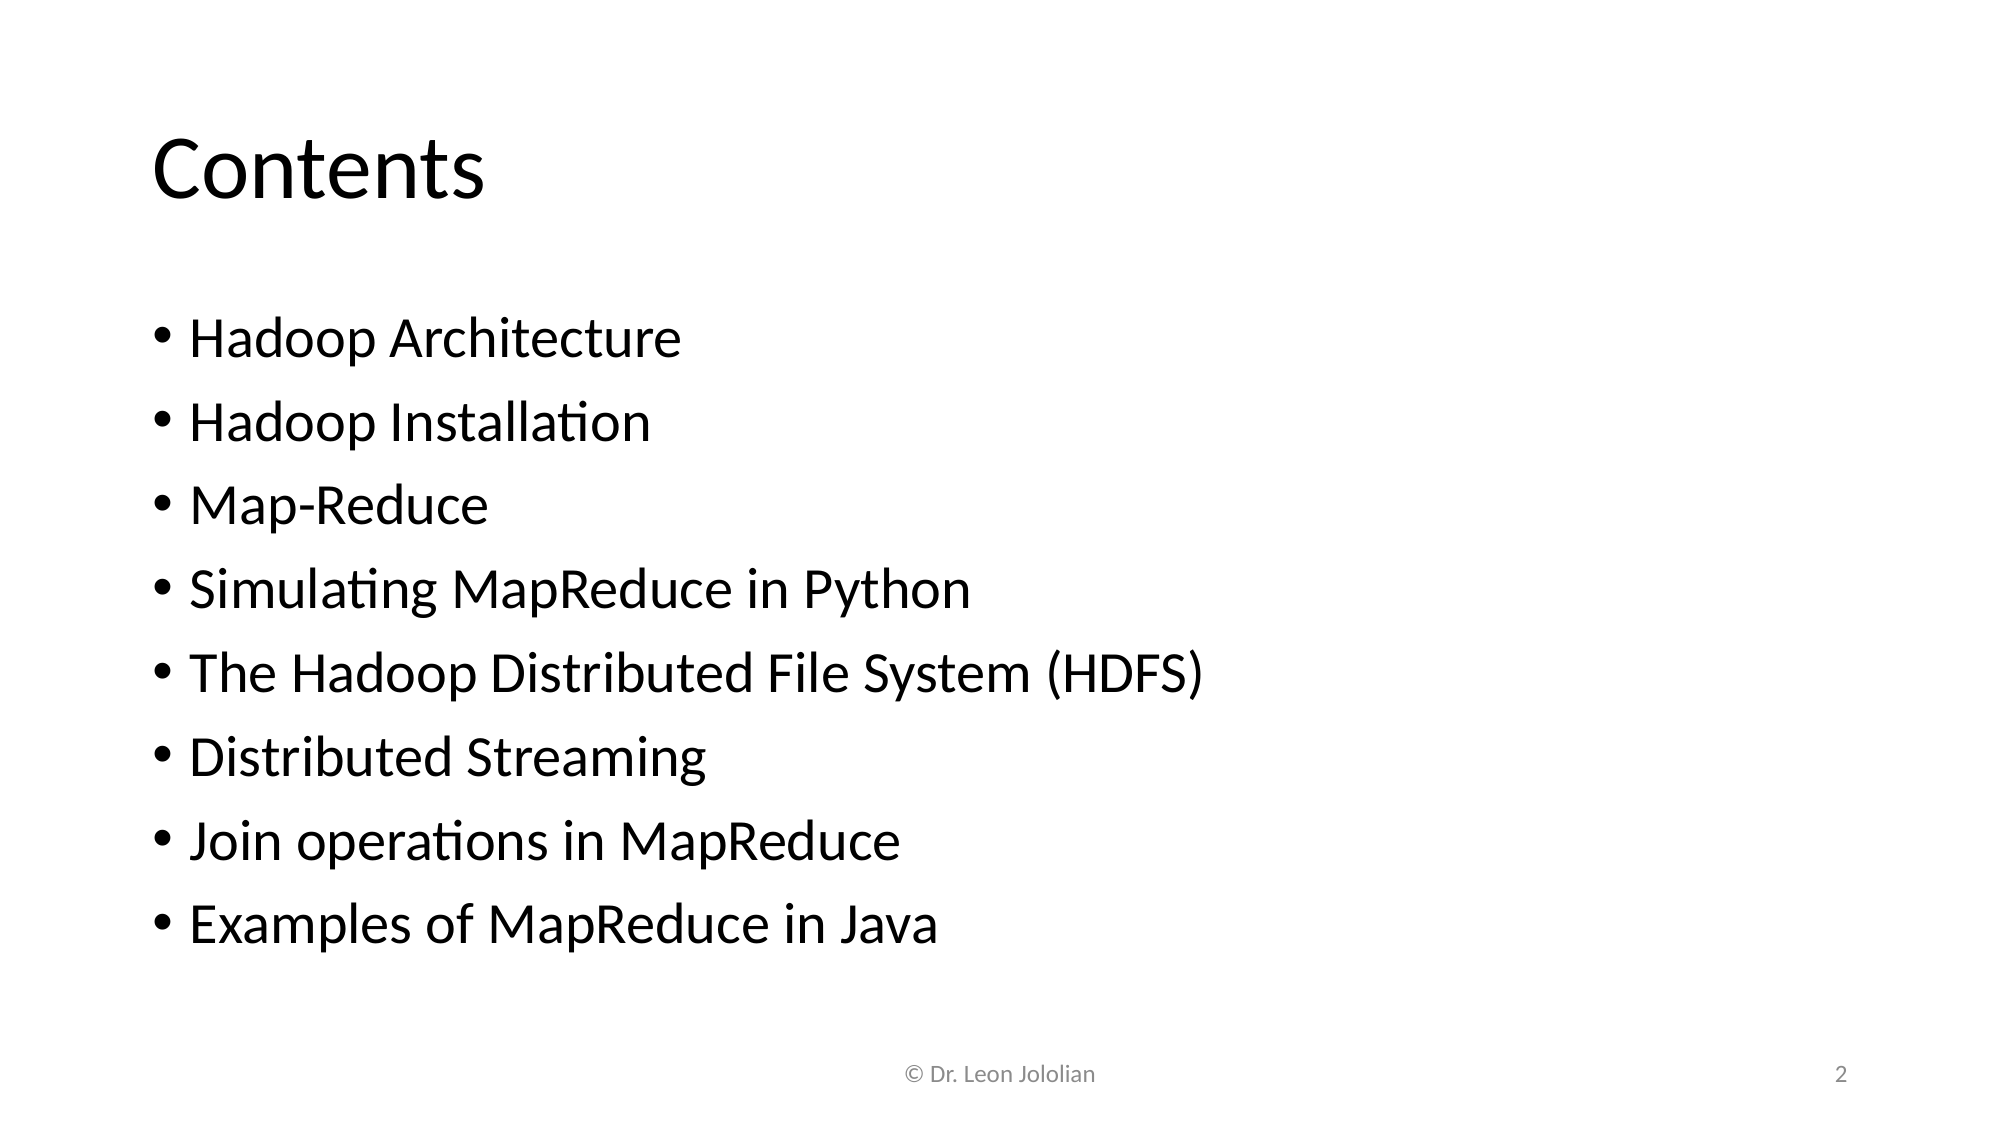

# Contents
Hadoop Architecture
Hadoop Installation
Map-Reduce
Simulating MapReduce in Python
The Hadoop Distributed File System (HDFS)
Distributed Streaming
Join operations in MapReduce
Examples of MapReduce in Java
© Dr. Leon Jololian
2